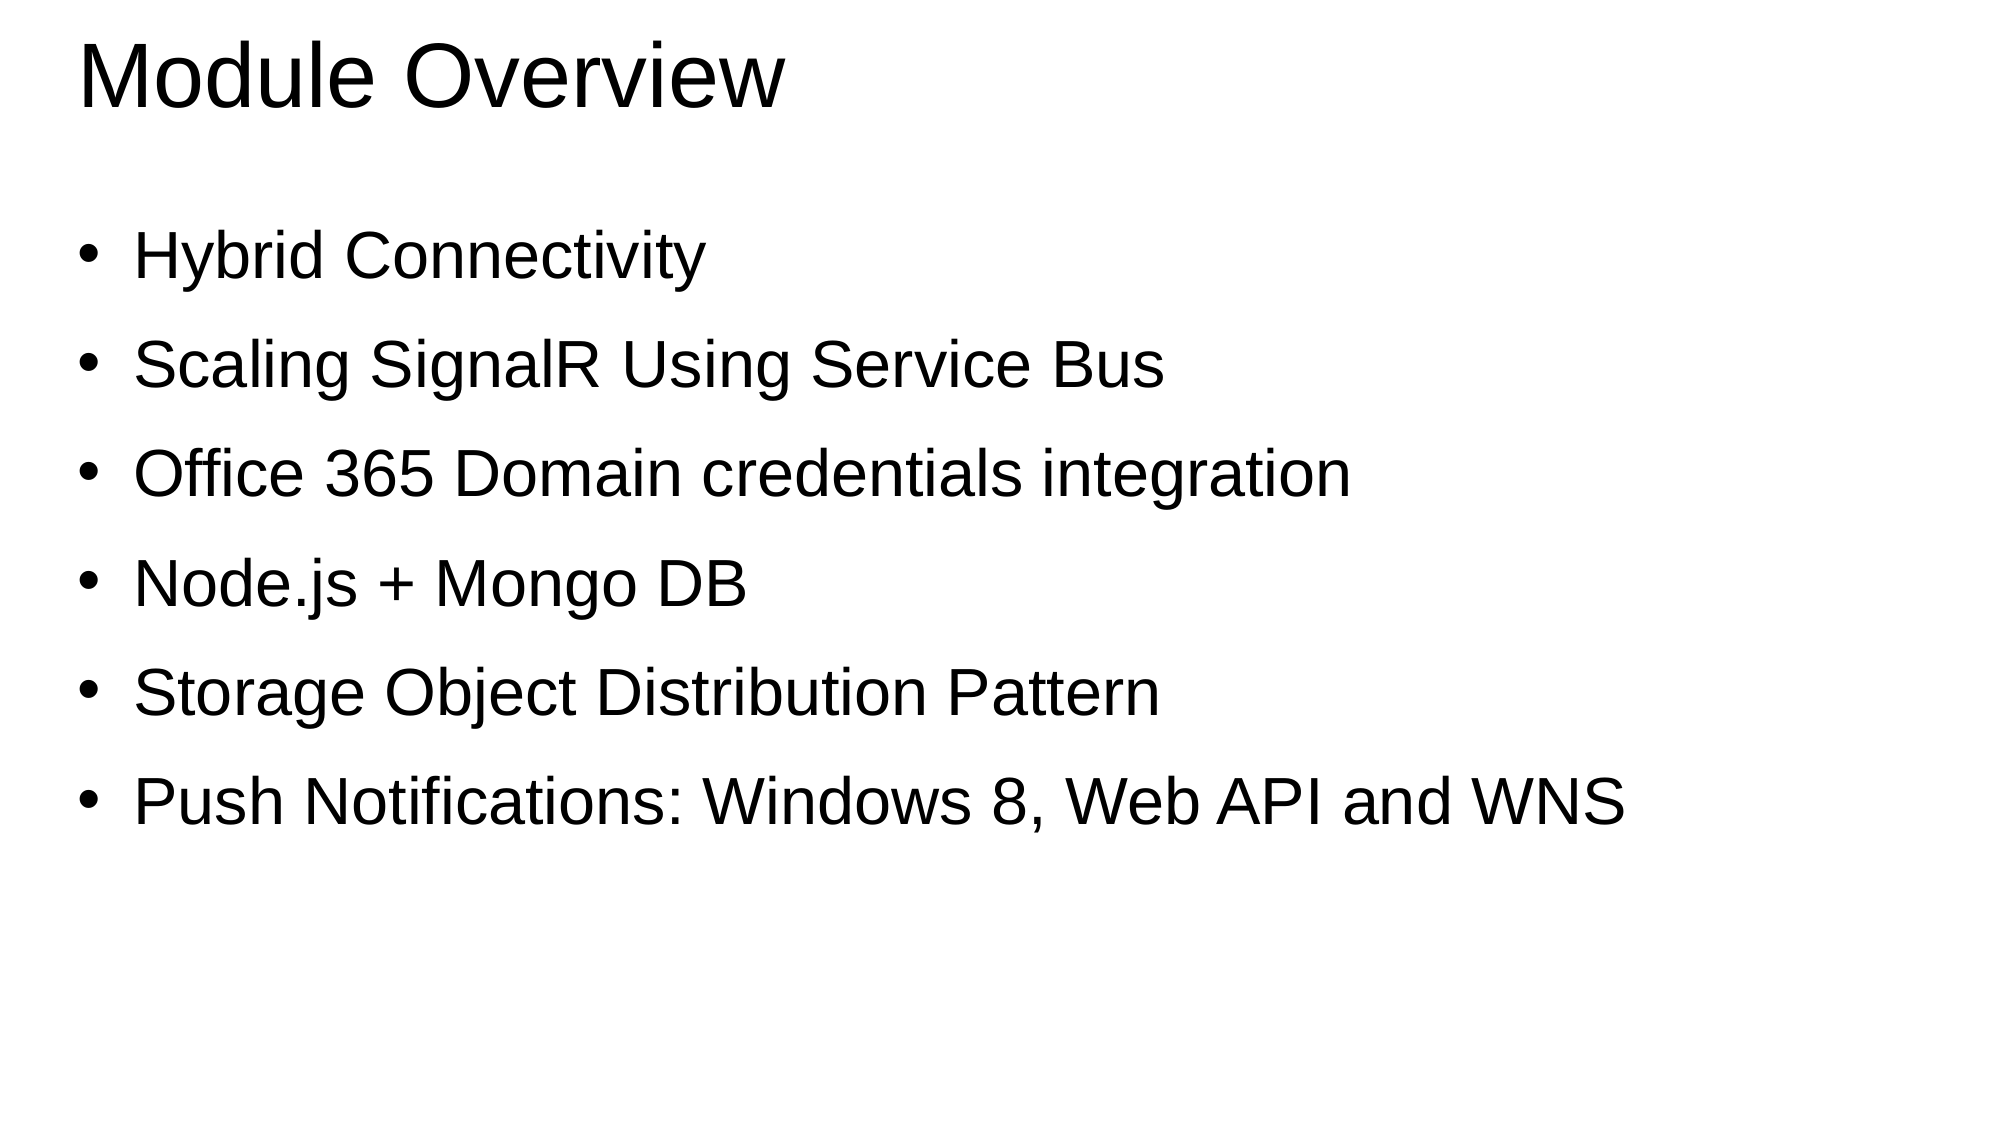

# Module Overview
Hybrid Connectivity
Scaling SignalR Using Service Bus
Office 365 Domain credentials integration
Node.js + Mongo DB
Storage Object Distribution Pattern
Push Notifications: Windows 8, Web API and WNS